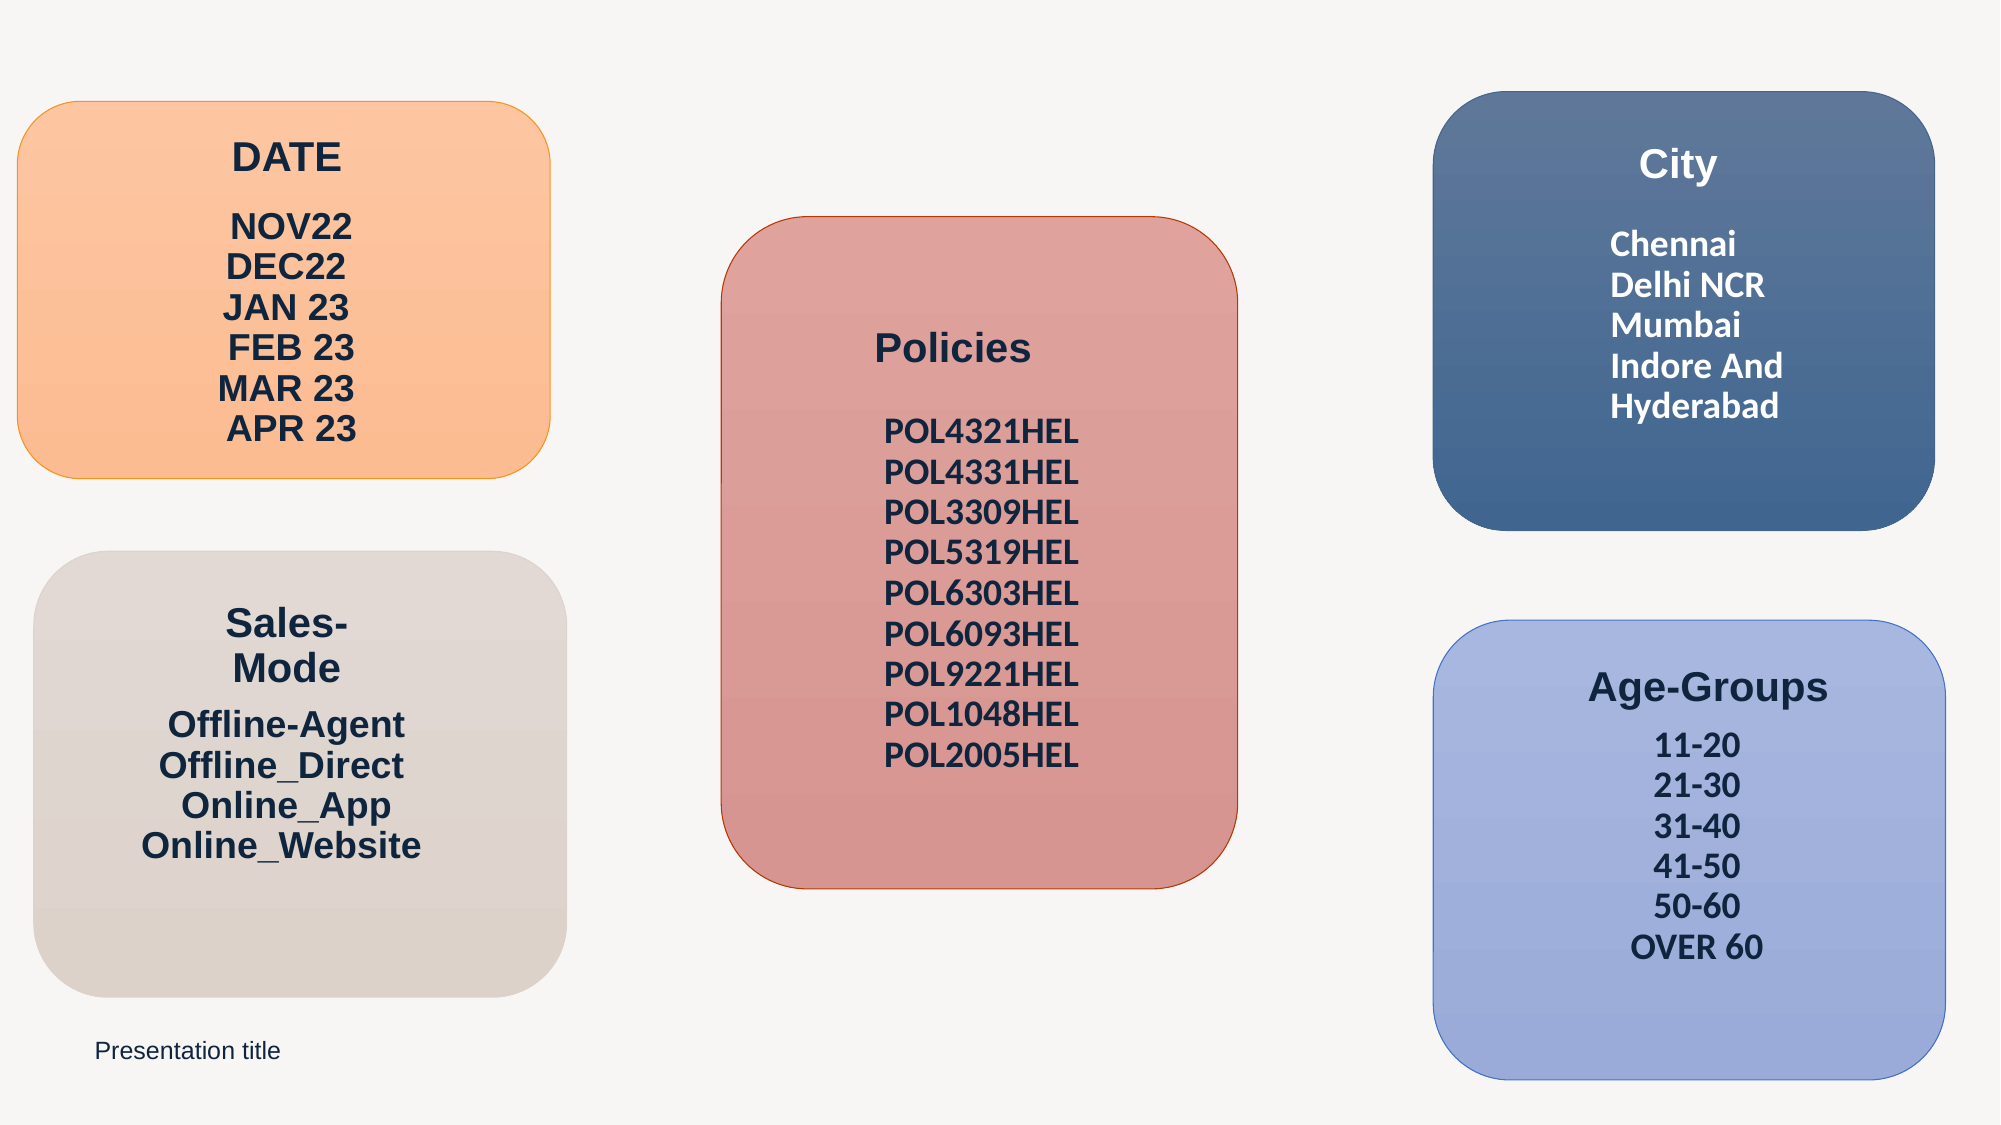

DATE
City
Chennai
Delhi NCR
Mumbai
Indore And
Hyderabad
# NOV22 DEC22 JAN 23 FEB 23 MAR 23 APR 23

Policies

POL4321HEL
POL4331HEL
POL3309HEL
POL5319HEL
POL6303HEL
POL6093HEL
POL9221HEL
POL1048HEL
POL2005HEL

Sales-Mode

Offline-Agent
Offline_Direct
Online_App
Online_Website
Age-Groups
11-20
21-30
31-40
41-50
50-60
OVER 60
Presentation title
5